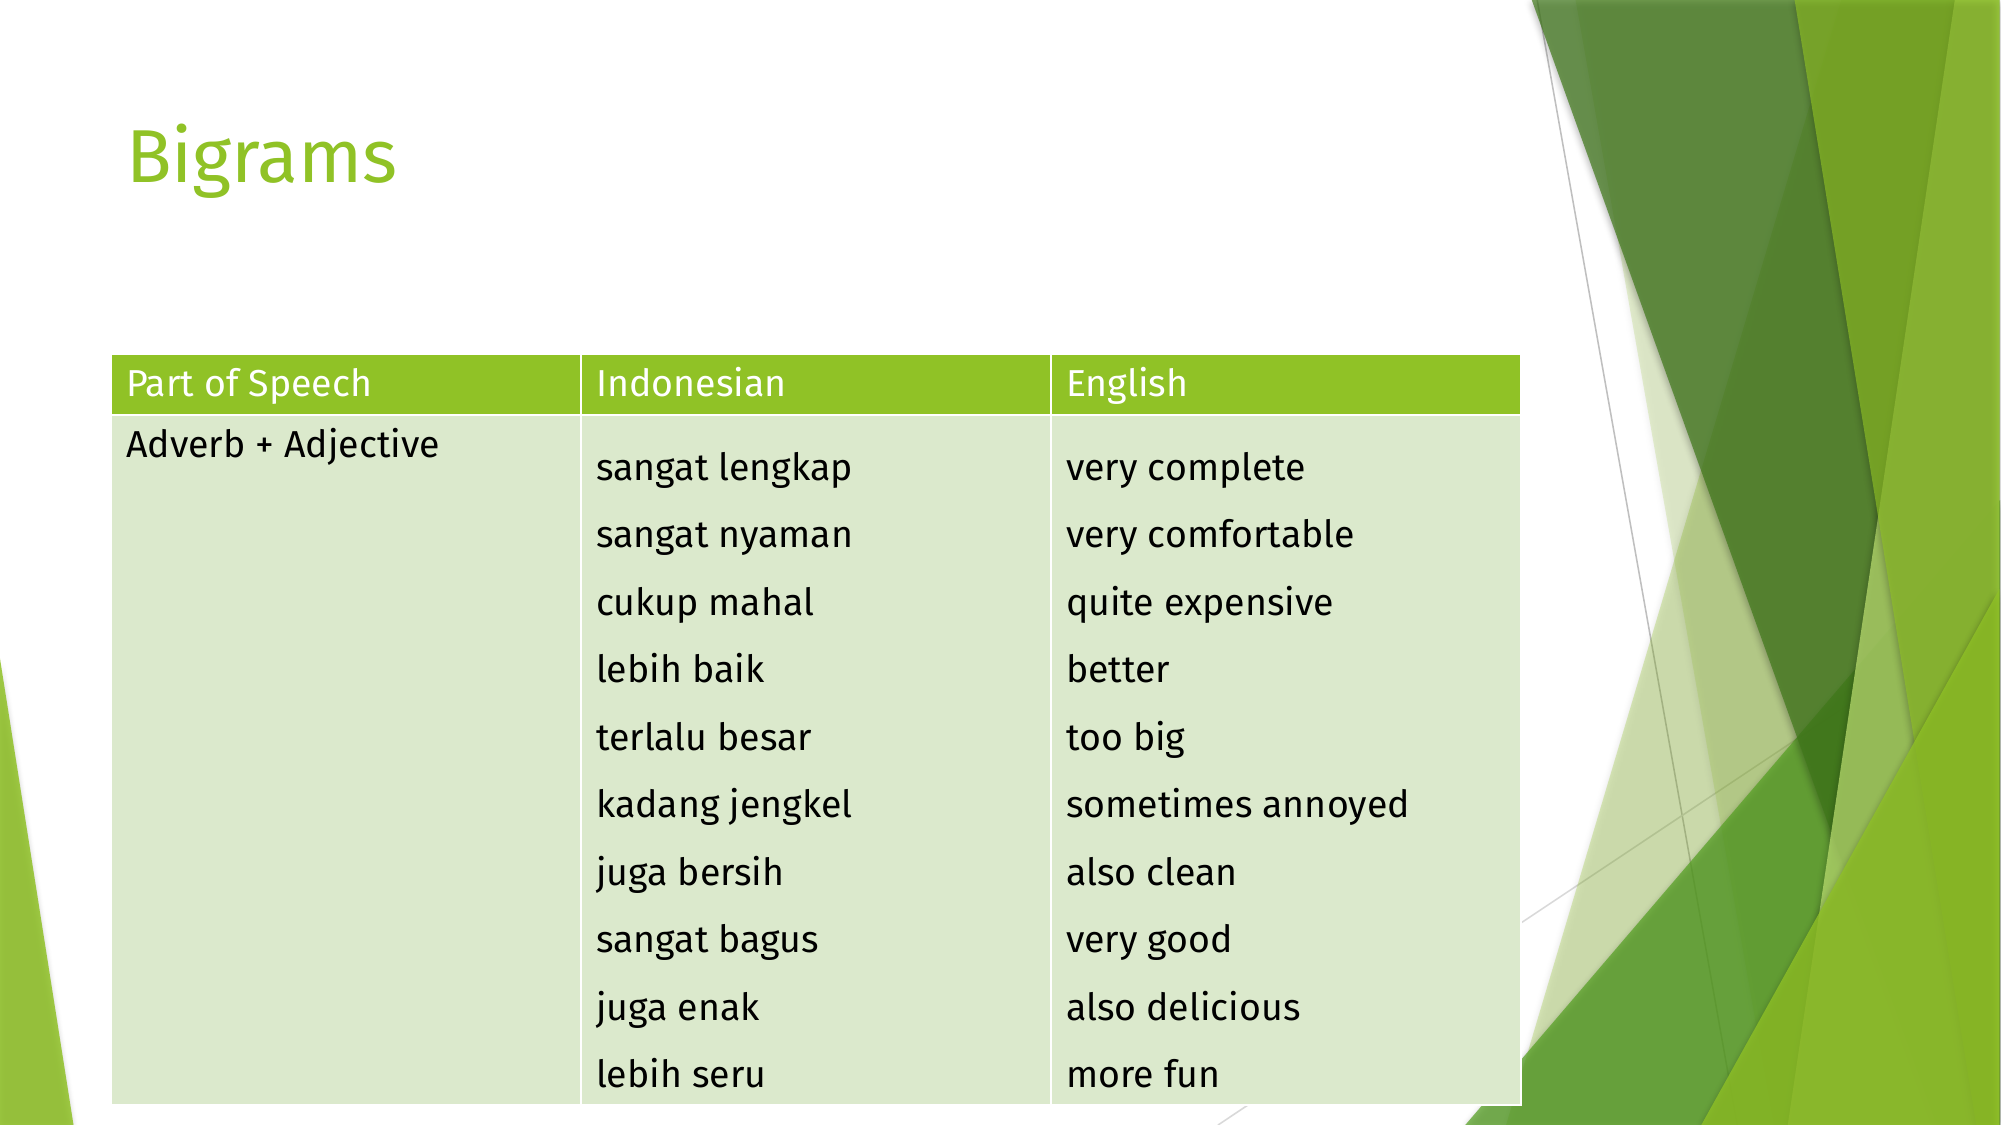

# Bigrams
| Part of Speech | Indonesian | English |
| --- | --- | --- |
| Adverb + Adjective | sangat lengkap sangat nyaman cukup mahal lebih baik terlalu besar kadang jengkel juga bersih sangat bagus juga enak lebih seru | very complete very comfortable quite expensive better too big sometimes annoyed also clean very good also delicious more fun |